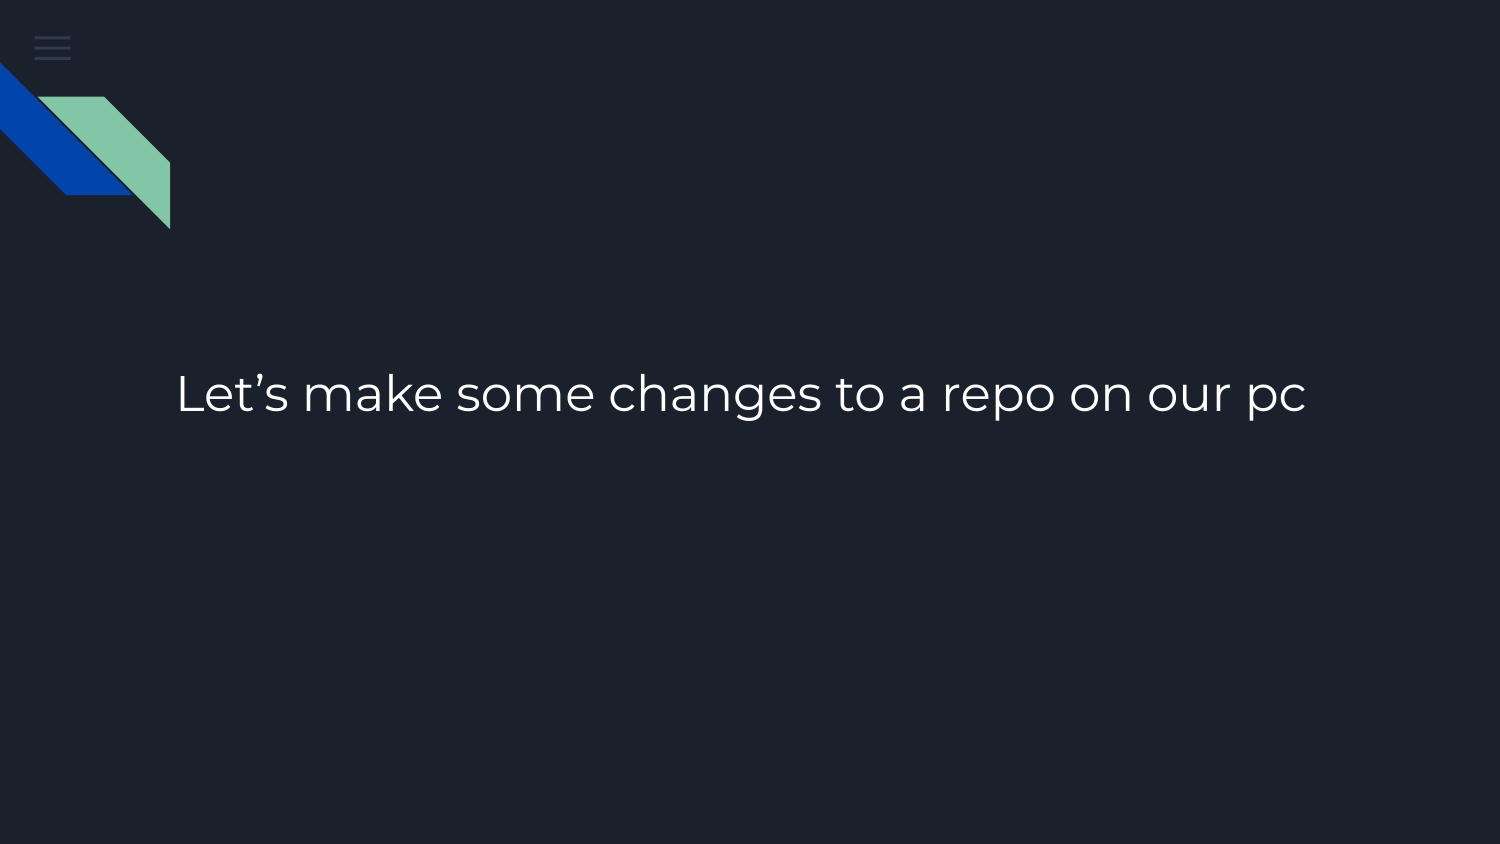

# Let’s make some changes to a repo on our pc